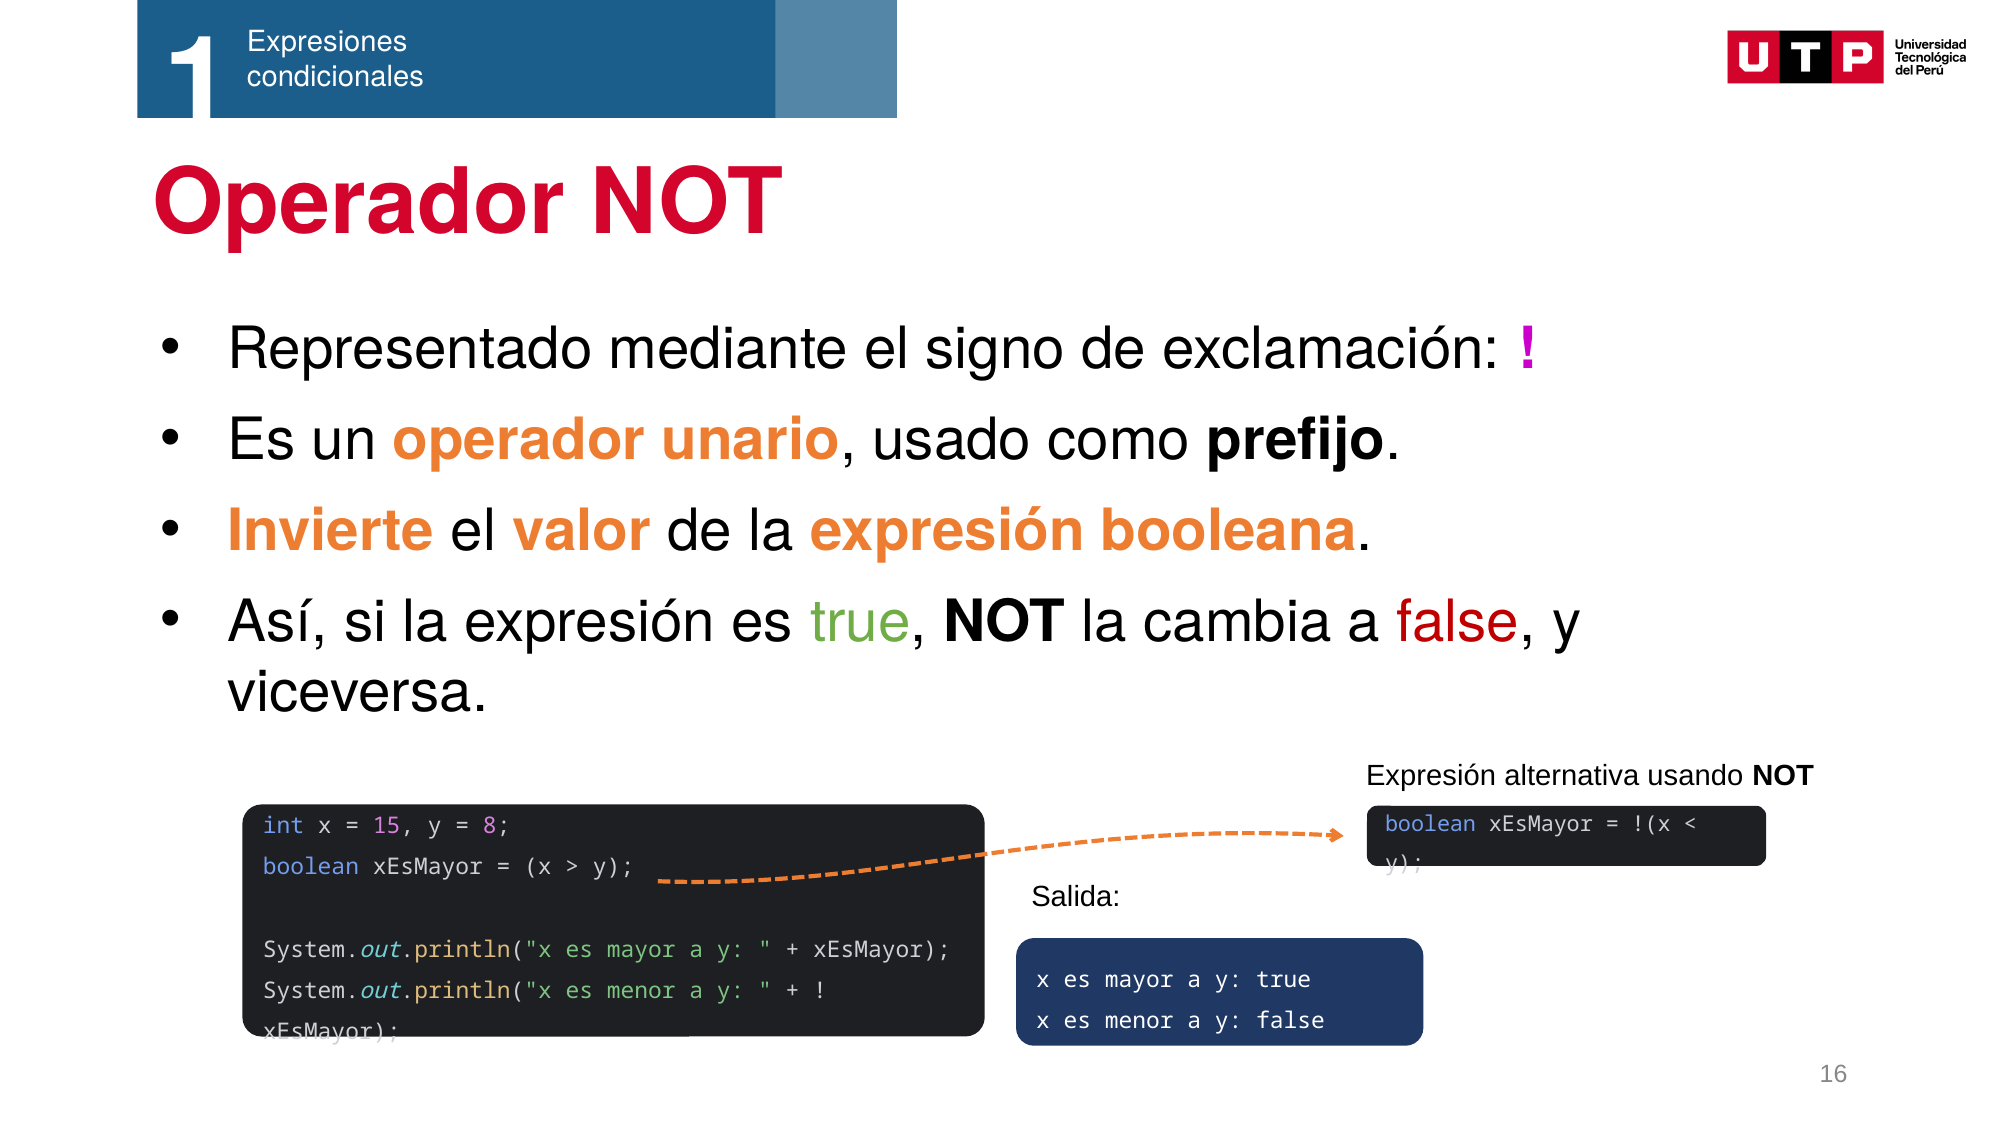

1

Expresiones
condicionales
# Operador NOT
Representado mediante el signo de exclamación: !
Es un operador unario, usado como prefijo.
Invierte el valor de la expresión booleana.
Así, si la expresión es true, NOT la cambia a false, y viceversa.

Expresión alternativa usando NOT
int x = 15, y = 8;
boolean xEsMayor = (x > y);
System.out.println("x es mayor a y: " + xEsMayor);
System.out.println("x es menor a y: " + !xEsMayor);
boolean xEsMayor = !(x < y);

Salida:
x es mayor a y: true
x es menor a y: false
16